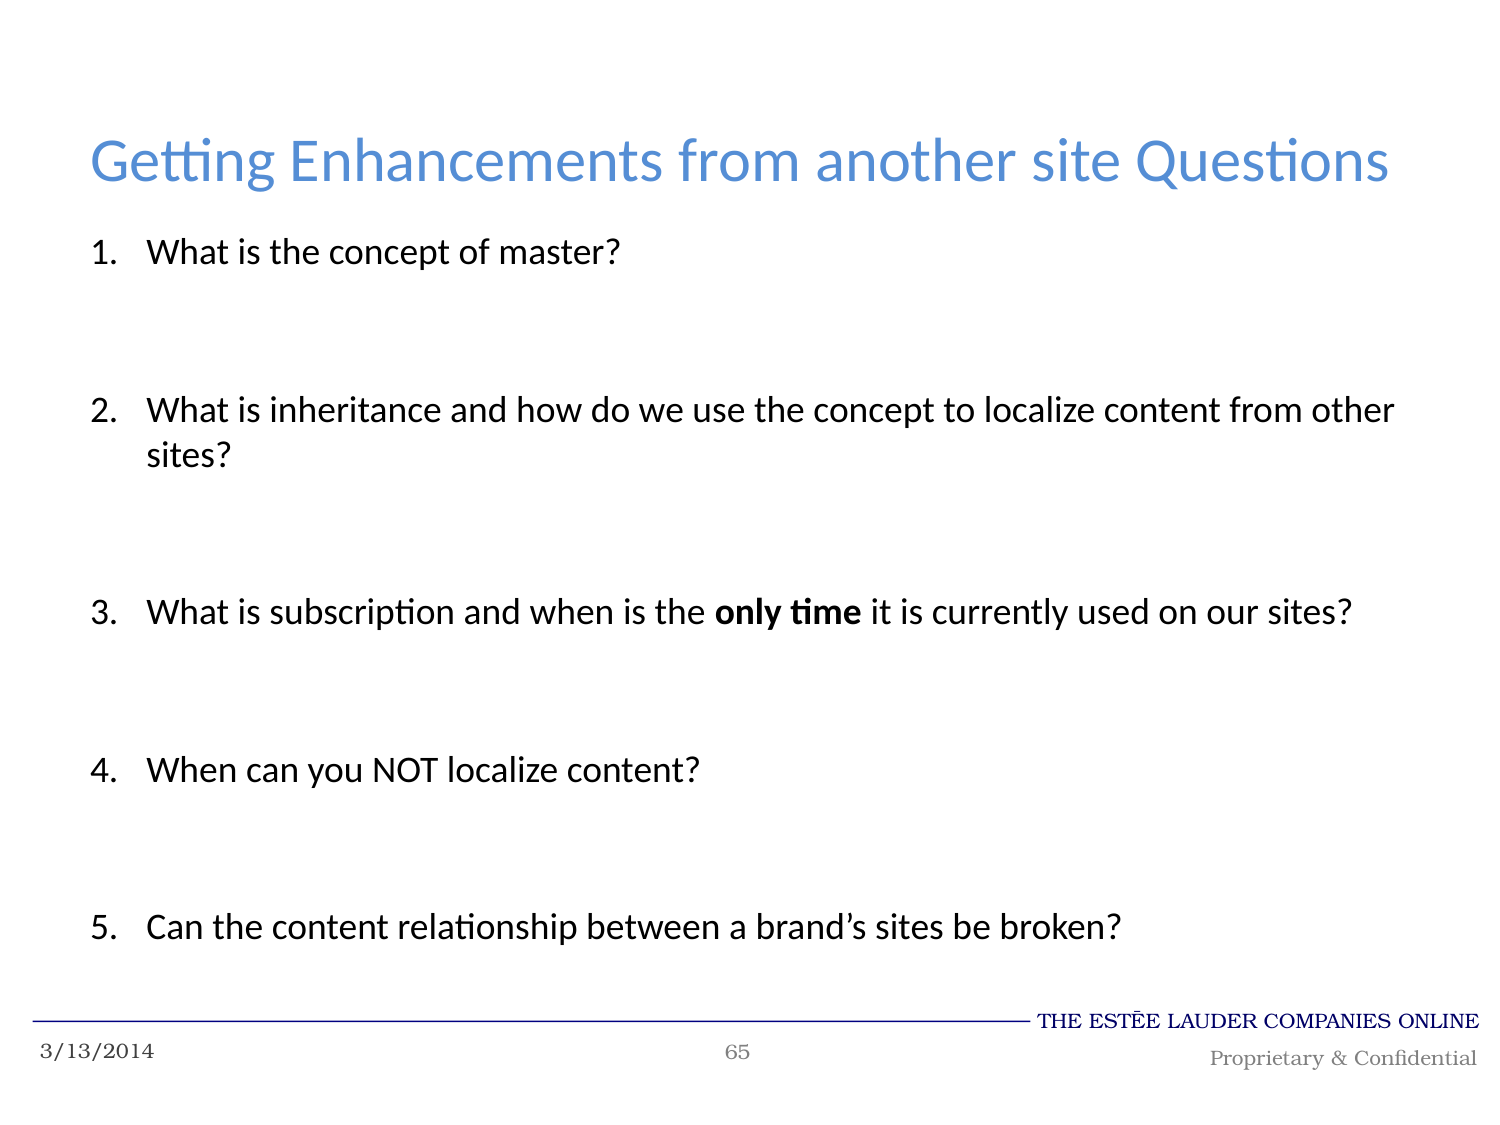

# Getting Enhancements from another site Questions
What is the concept of master?

What is inheritance and how do we use the concept to localize content from other sites?

What is subscription and when is the only time it is currently used on our sites?

When can you NOT localize content?

Can the content relationship between a brand’s sites be broken?

3/13/2014